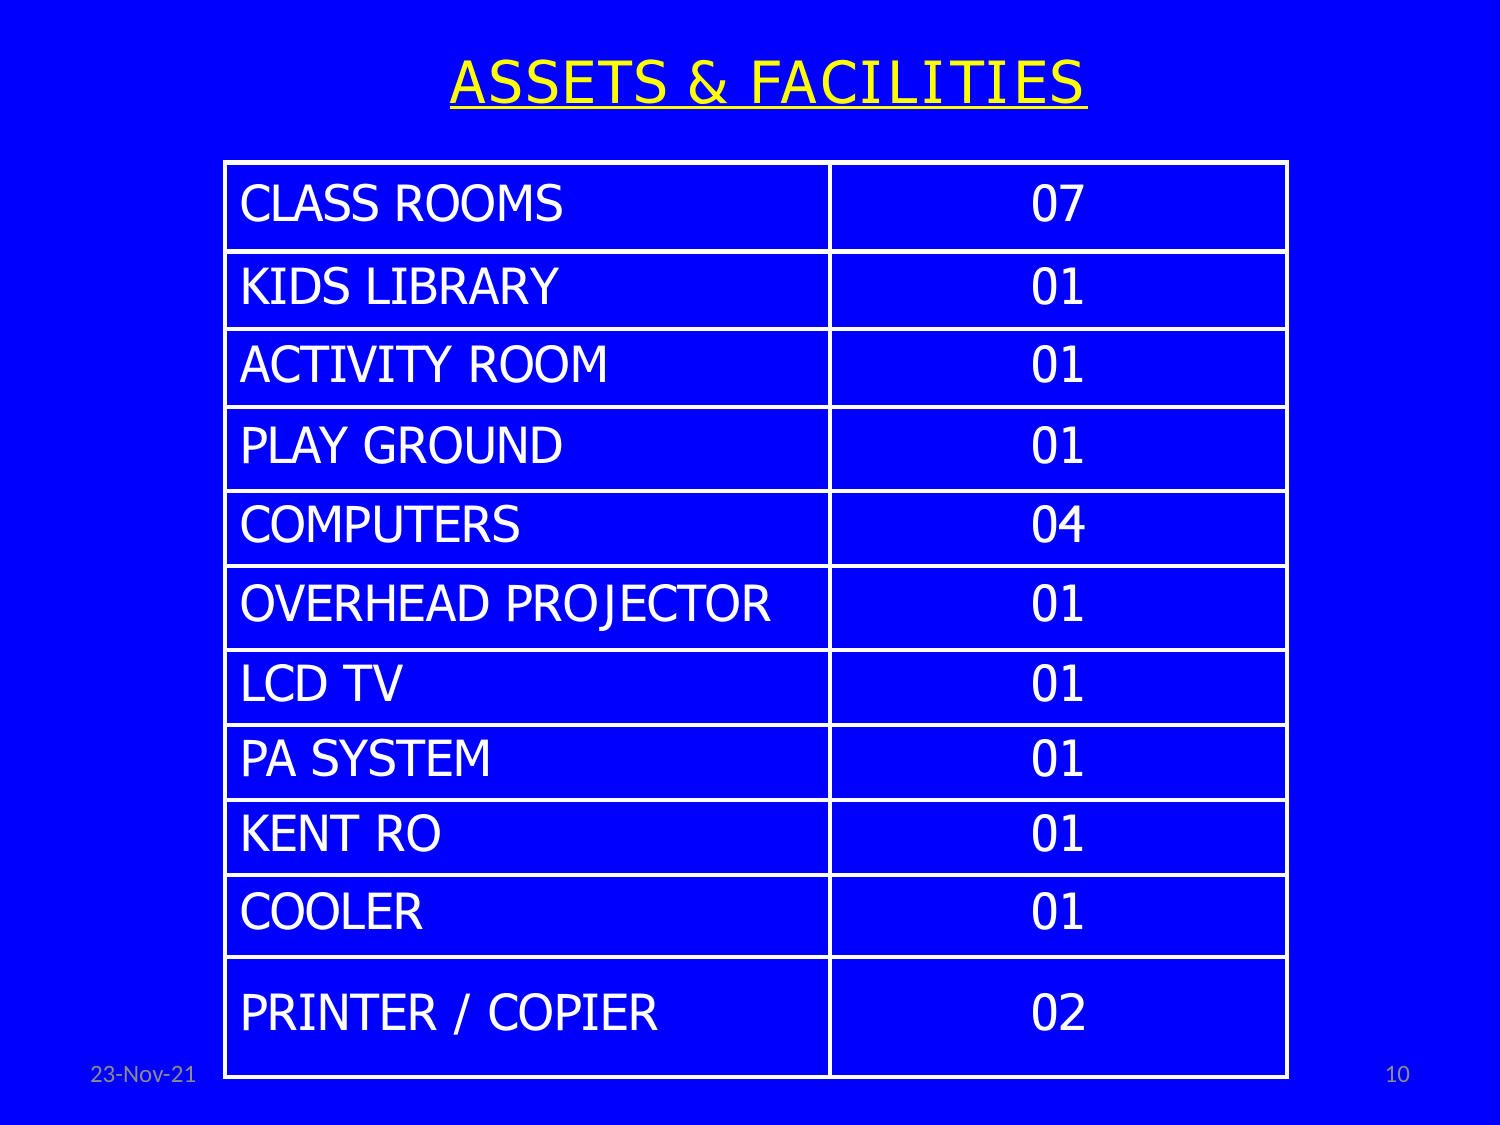

ASSETS & FACILITIES
| CLASS ROOMS | 07 |
| --- | --- |
| KIDS LIBRARY | 01 |
| ACTIVITY ROOM | 01 |
| PLAY GROUND | 01 |
| COMPUTERS | 04 |
| OVERHEAD PROJECTOR | 01 |
| LCD TV | 01 |
| PA SYSTEM | 01 |
| KENT RO | 01 |
| COOLER | 01 |
| PRINTER / COPIER | 02 |
23-Nov-21
10